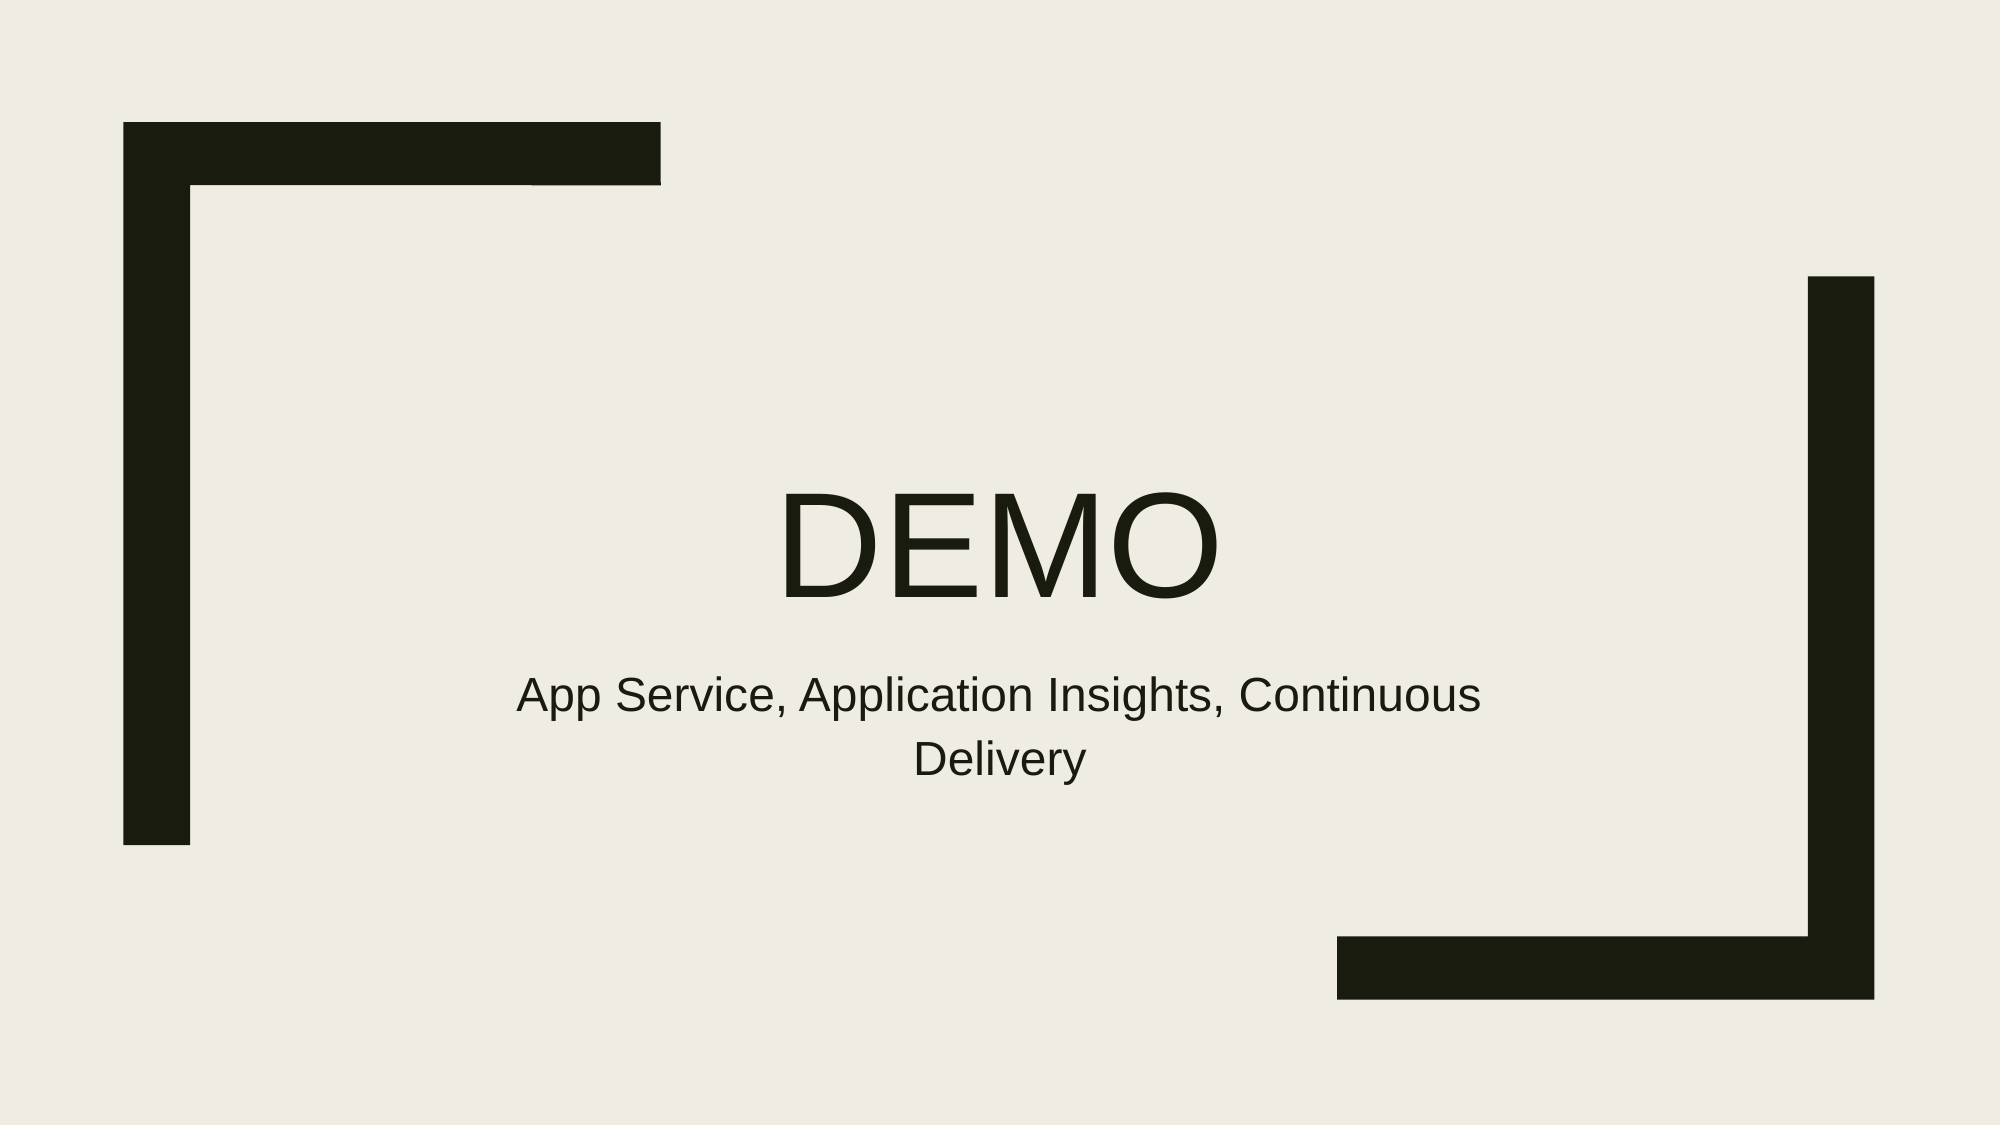

# Demo
App Service, Application Insights, Continuous Delivery